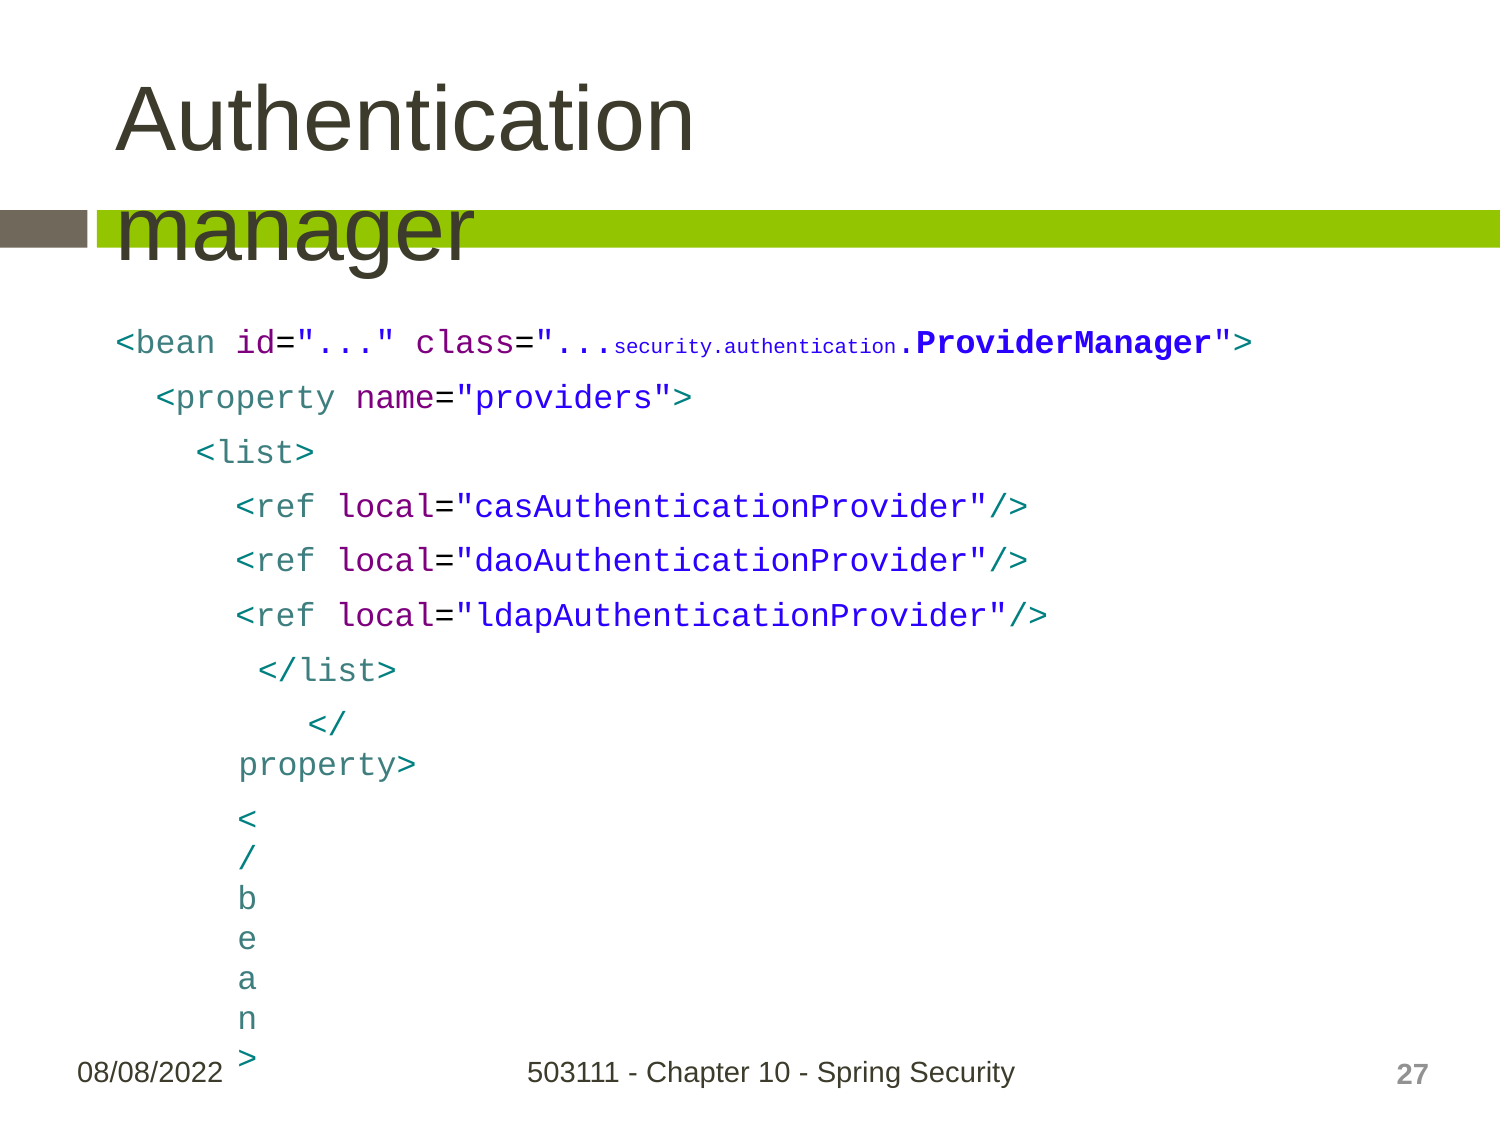

# Authentication manager
<bean id="..." class="...security.authentication.ProviderManager">
<property name="providers">
<list>
<ref local="casAuthenticationProvider"/>
<ref local="daoAuthenticationProvider"/>
<ref local="ldapAuthenticationProvider"/>
</list>
</property>
</bean>
27
08/08/2022
503111 - Chapter 10 - Spring Security